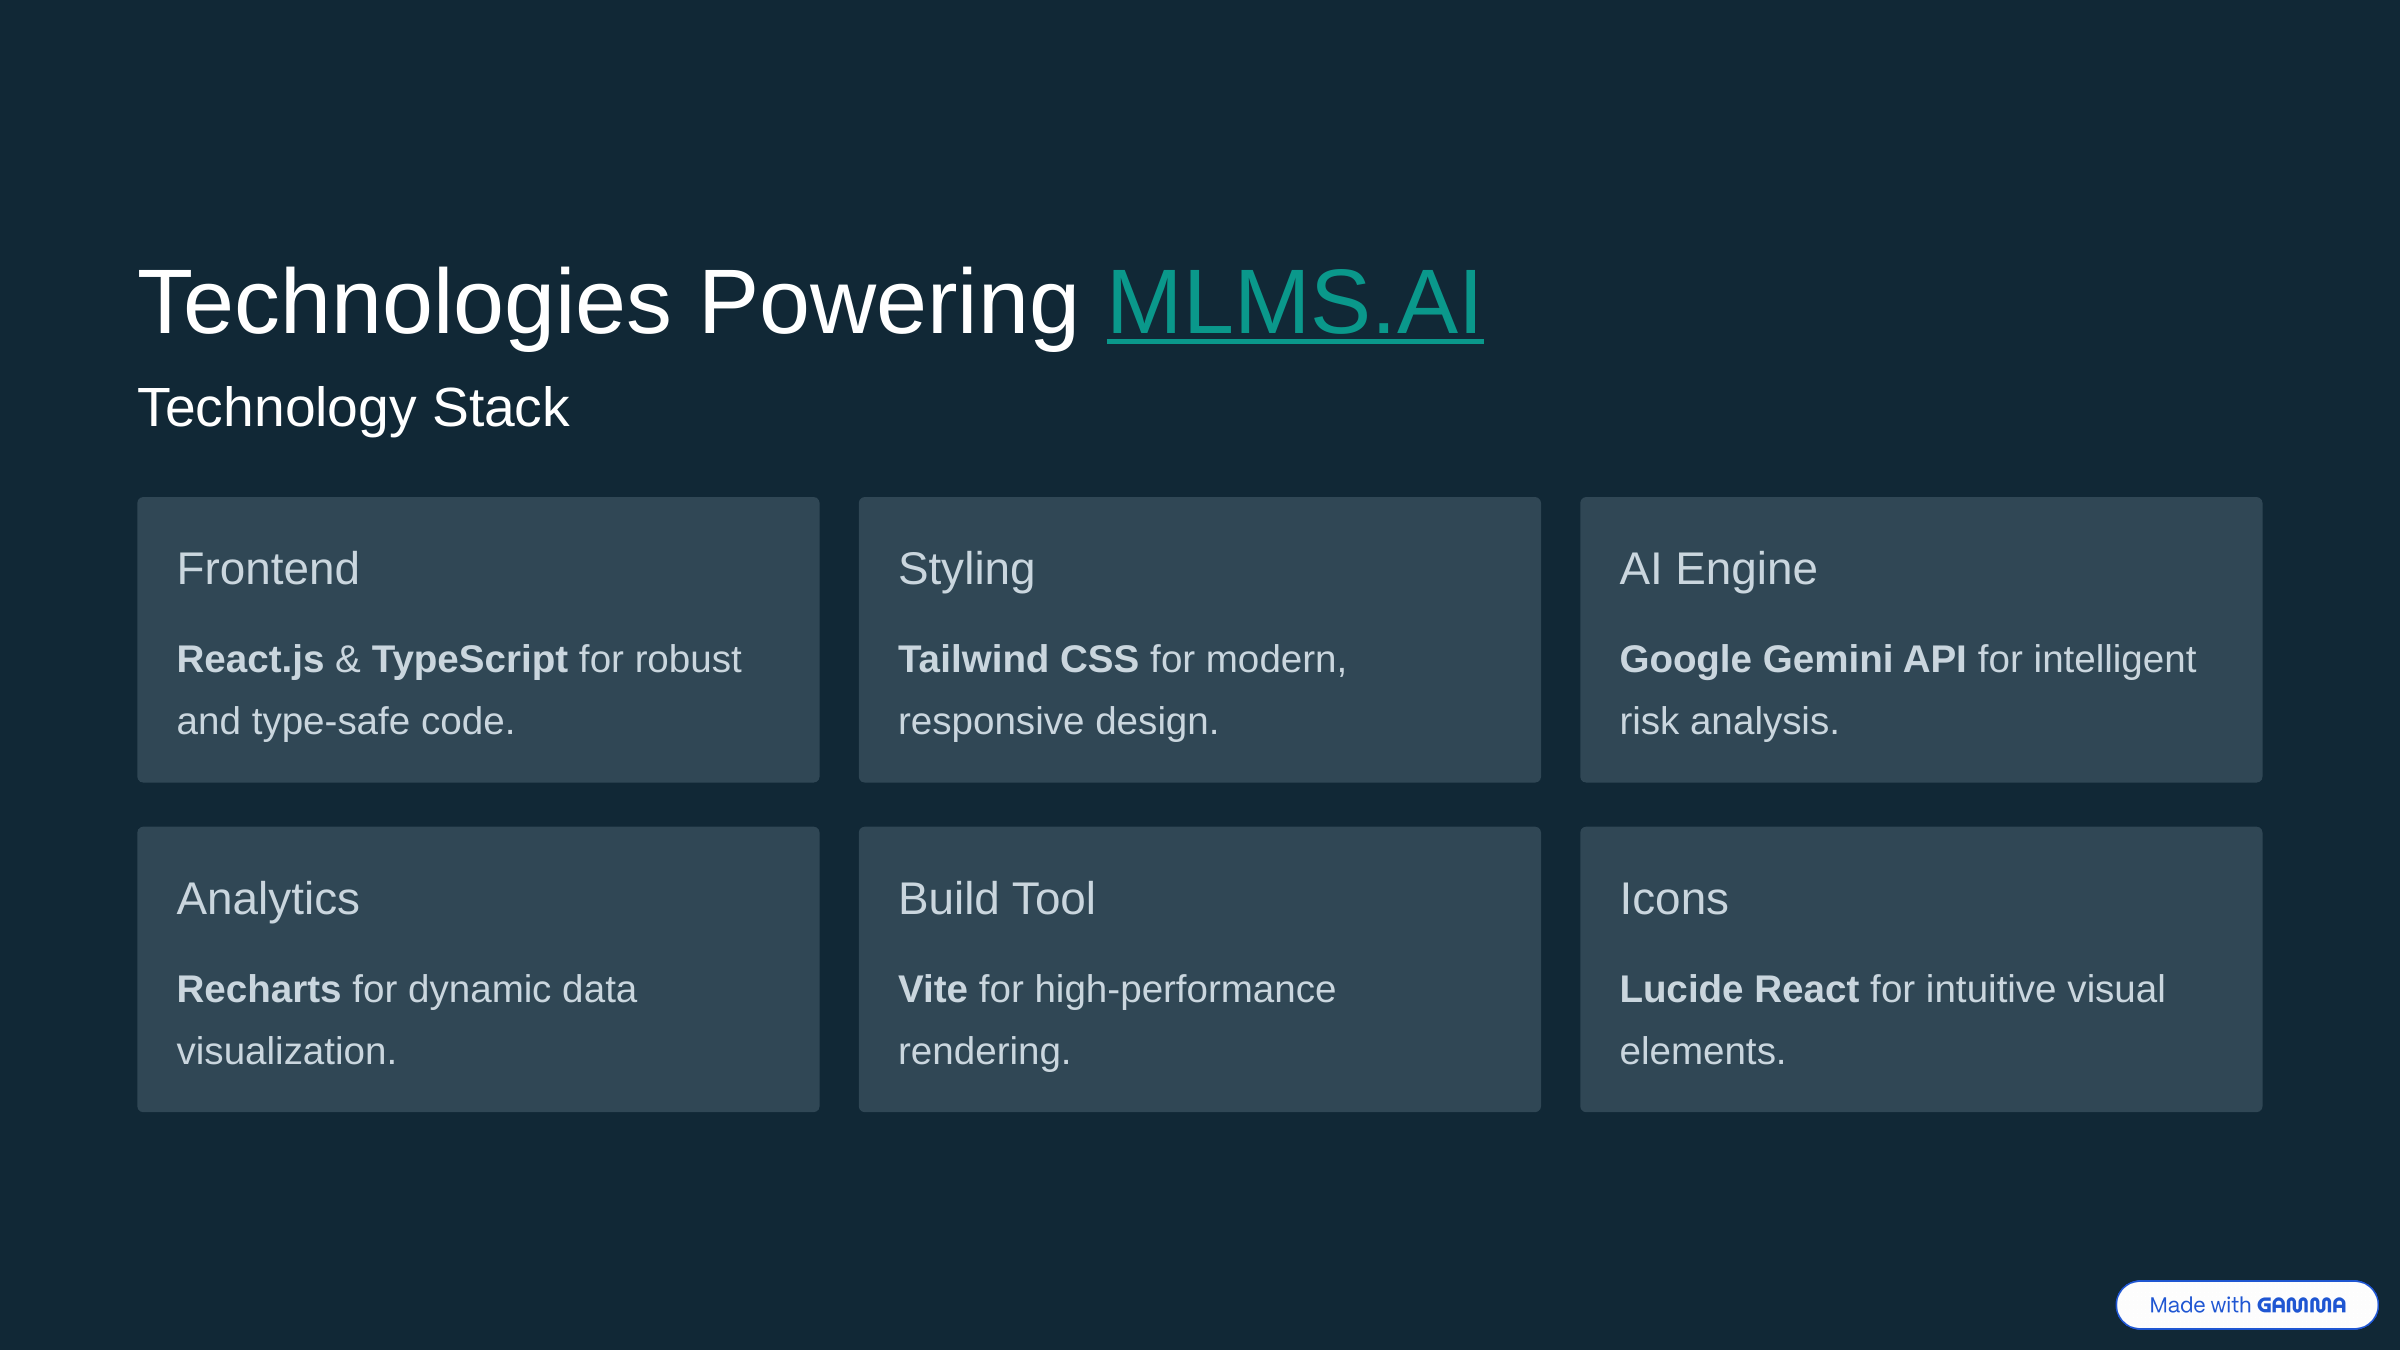

Technologies Powering MLMS.AI
Technology Stack

Frontend
Styling
AI Engine
React.js & TypeScript for robust and type-safe code.
Tailwind CSS for modern, responsive design.
Google Gemini API for intelligent risk analysis.

Analytics
Build Tool
Icons
Recharts for dynamic data visualization.
Vite for high-performance rendering.
Lucide React for intuitive visual elements.